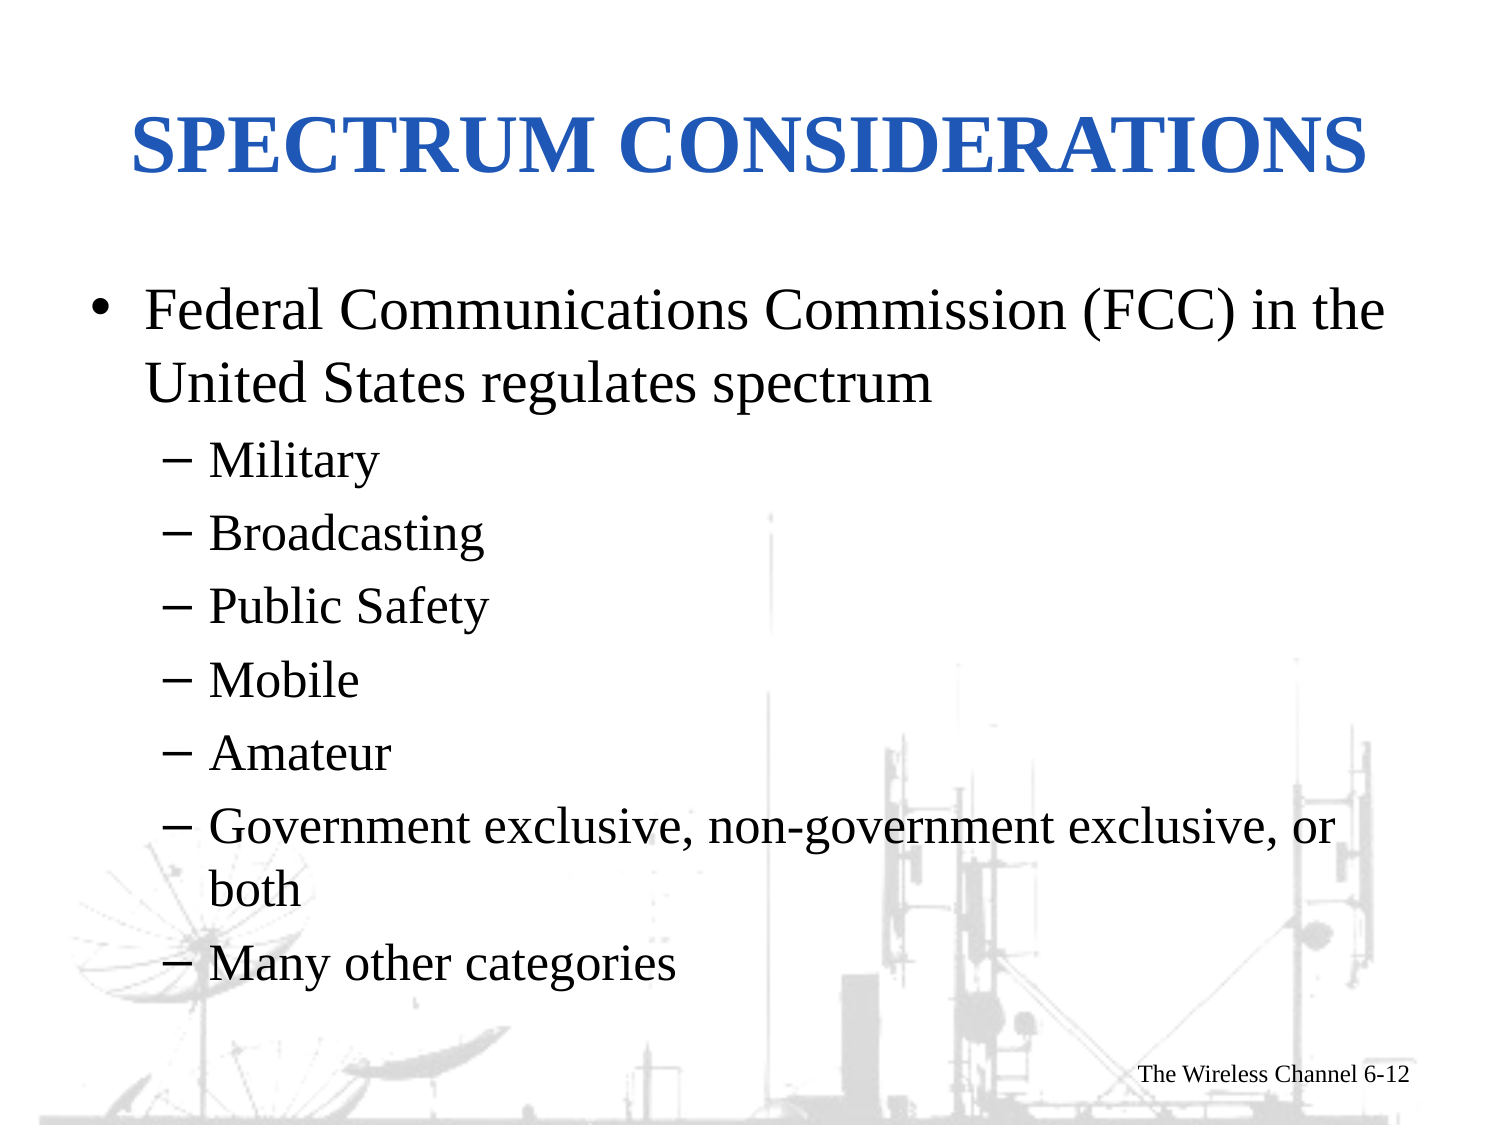

# Spectrum considerations
Federal Communications Commission (FCC) in the United States regulates spectrum
Military
Broadcasting
Public Safety
Mobile
Amateur
Government exclusive, non-government exclusive, or both
Many other categories
The Wireless Channel 6-12